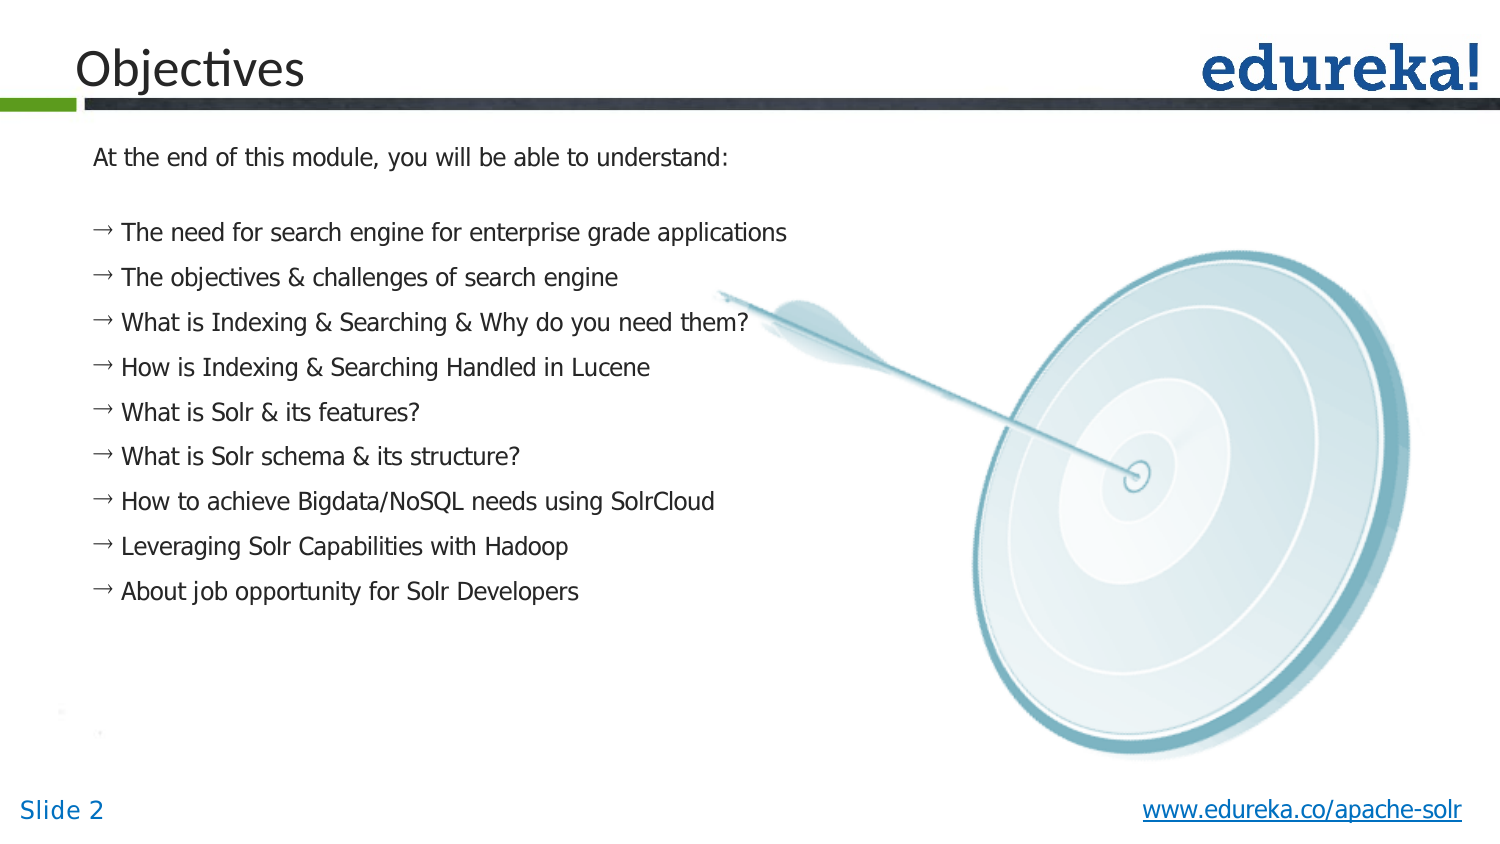

Objectives
At the end of this module, you will be able to understand:
The need for search engine for enterprise grade applications
The objectives & challenges of search engine
What is Indexing & Searching & Why do you need them?
How is Indexing & Searching Handled in Lucene
What is Solr & its features?
What is Solr schema & its structure?
How to achieve Bigdata/NoSQL needs using SolrCloud
Leveraging Solr Capabilities with Hadoop
About job opportunity for Solr Developers